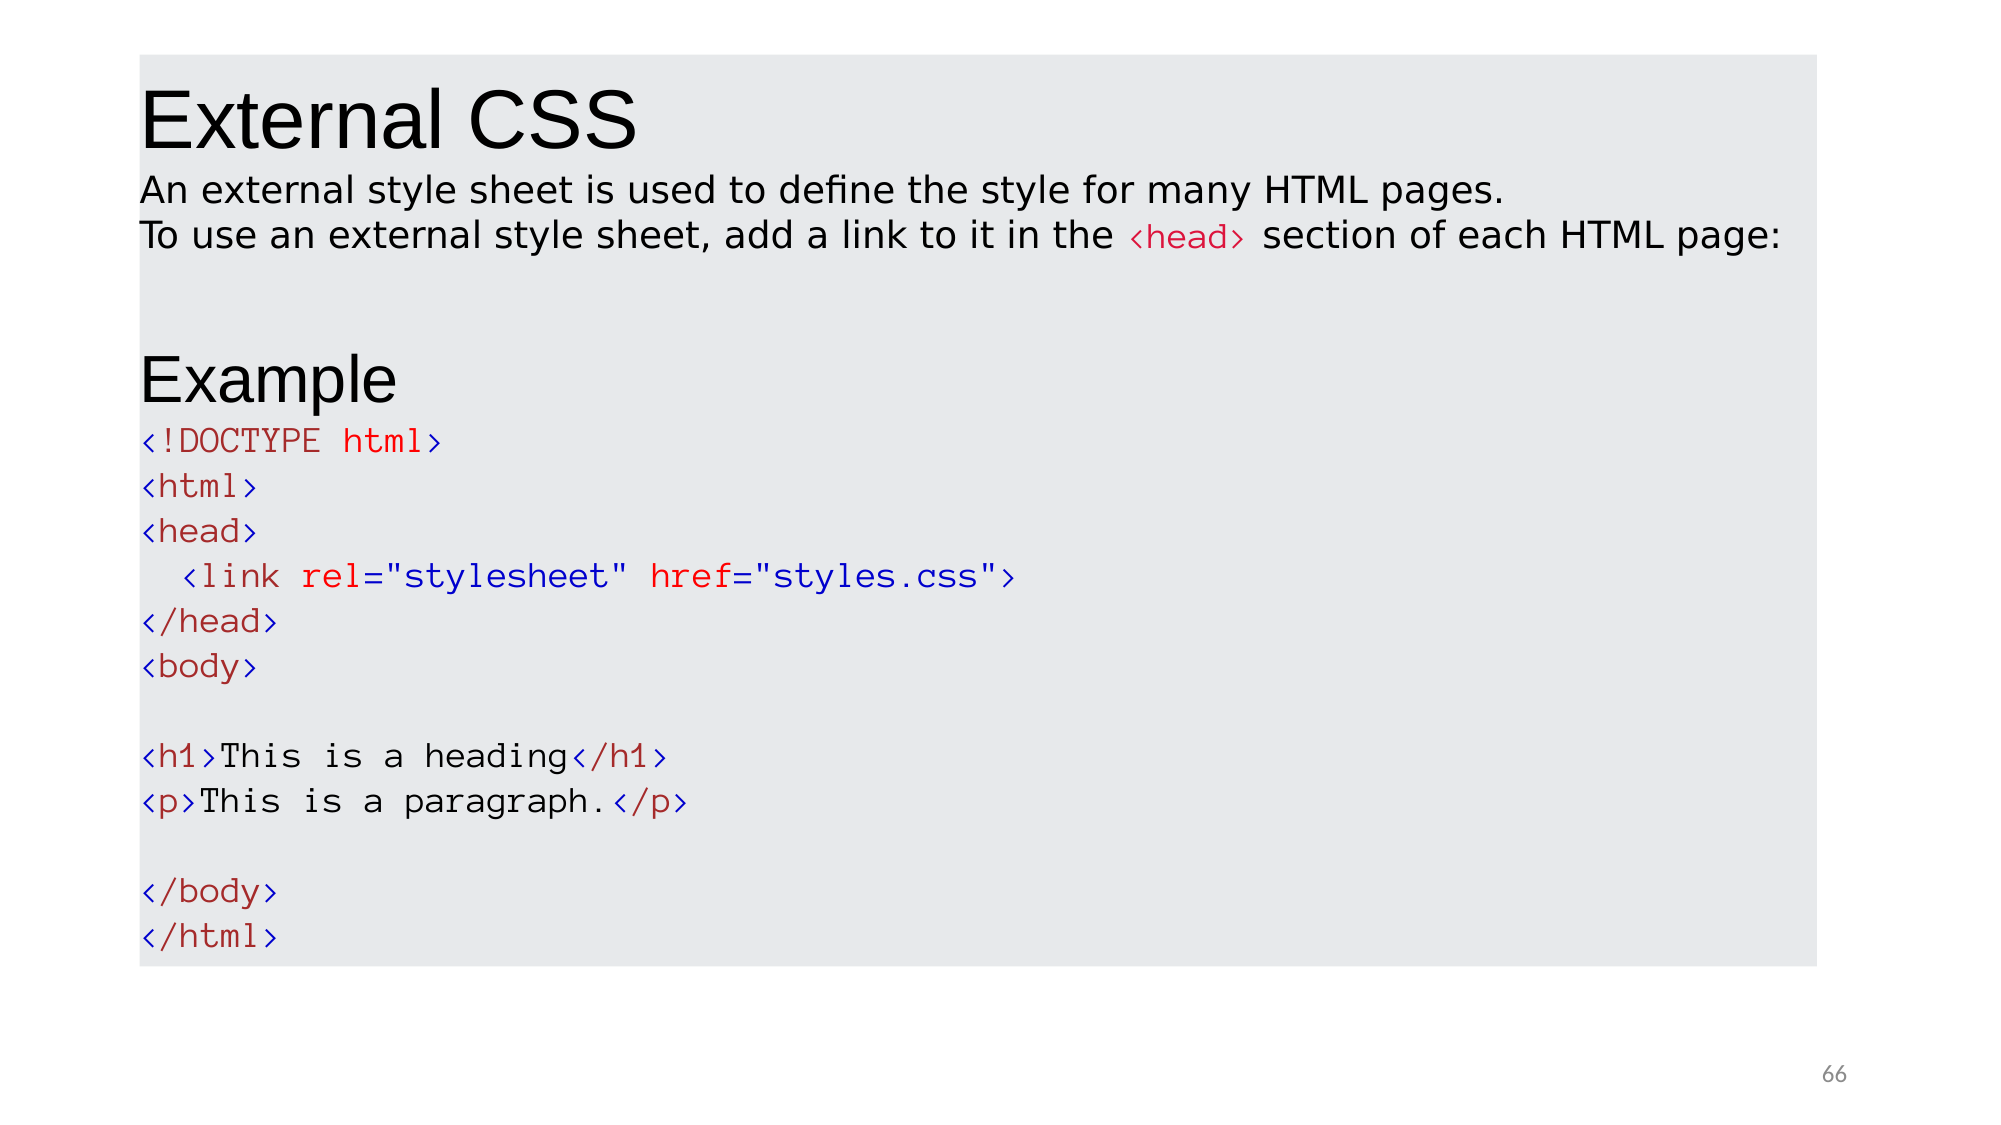

External CSS
An external style sheet is used to define the style for many HTML pages.
To use an external style sheet, add a link to it in the <head> section of each HTML page:

Example
<!DOCTYPE html>
<html>
<head>
  <link rel="stylesheet" href="styles.css">
</head>
<body>
<h1>This is a heading</h1>
<p>This is a paragraph.</p>
</body>
</html>

66